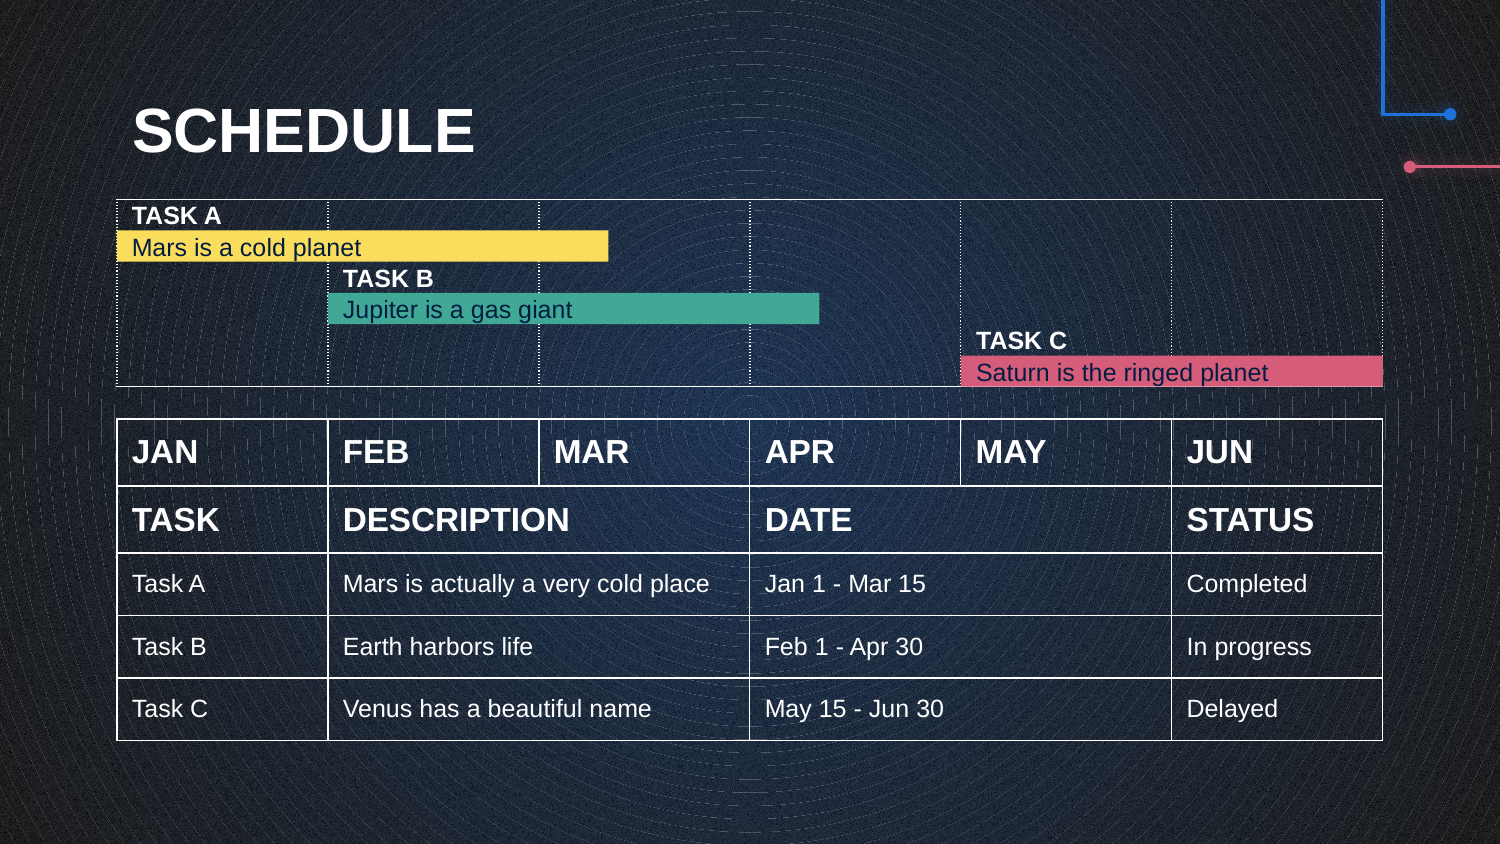

# SCHEDULE
|  |  |  |  |  |  |
| --- | --- | --- | --- | --- | --- |
TASK A
Mars is a cold planet
TASK B
Jupiter is a gas giant
TASK C
Saturn is the ringed planet
| JAN | FEB | MAR | APR | MAY | JUN |
| --- | --- | --- | --- | --- | --- |
| TASK | DESCRIPTION |  | DATE |  | STATUS |
| Task A | Mars is actually a very cold place |  | Jan 1 - Mar 15 |  | Completed |
| Task B | Earth harbors life |  | Feb 1 - Apr 30 |  | In progress |
| Task C | Venus has a beautiful name |  | May 15 - Jun 30 |  | Delayed |